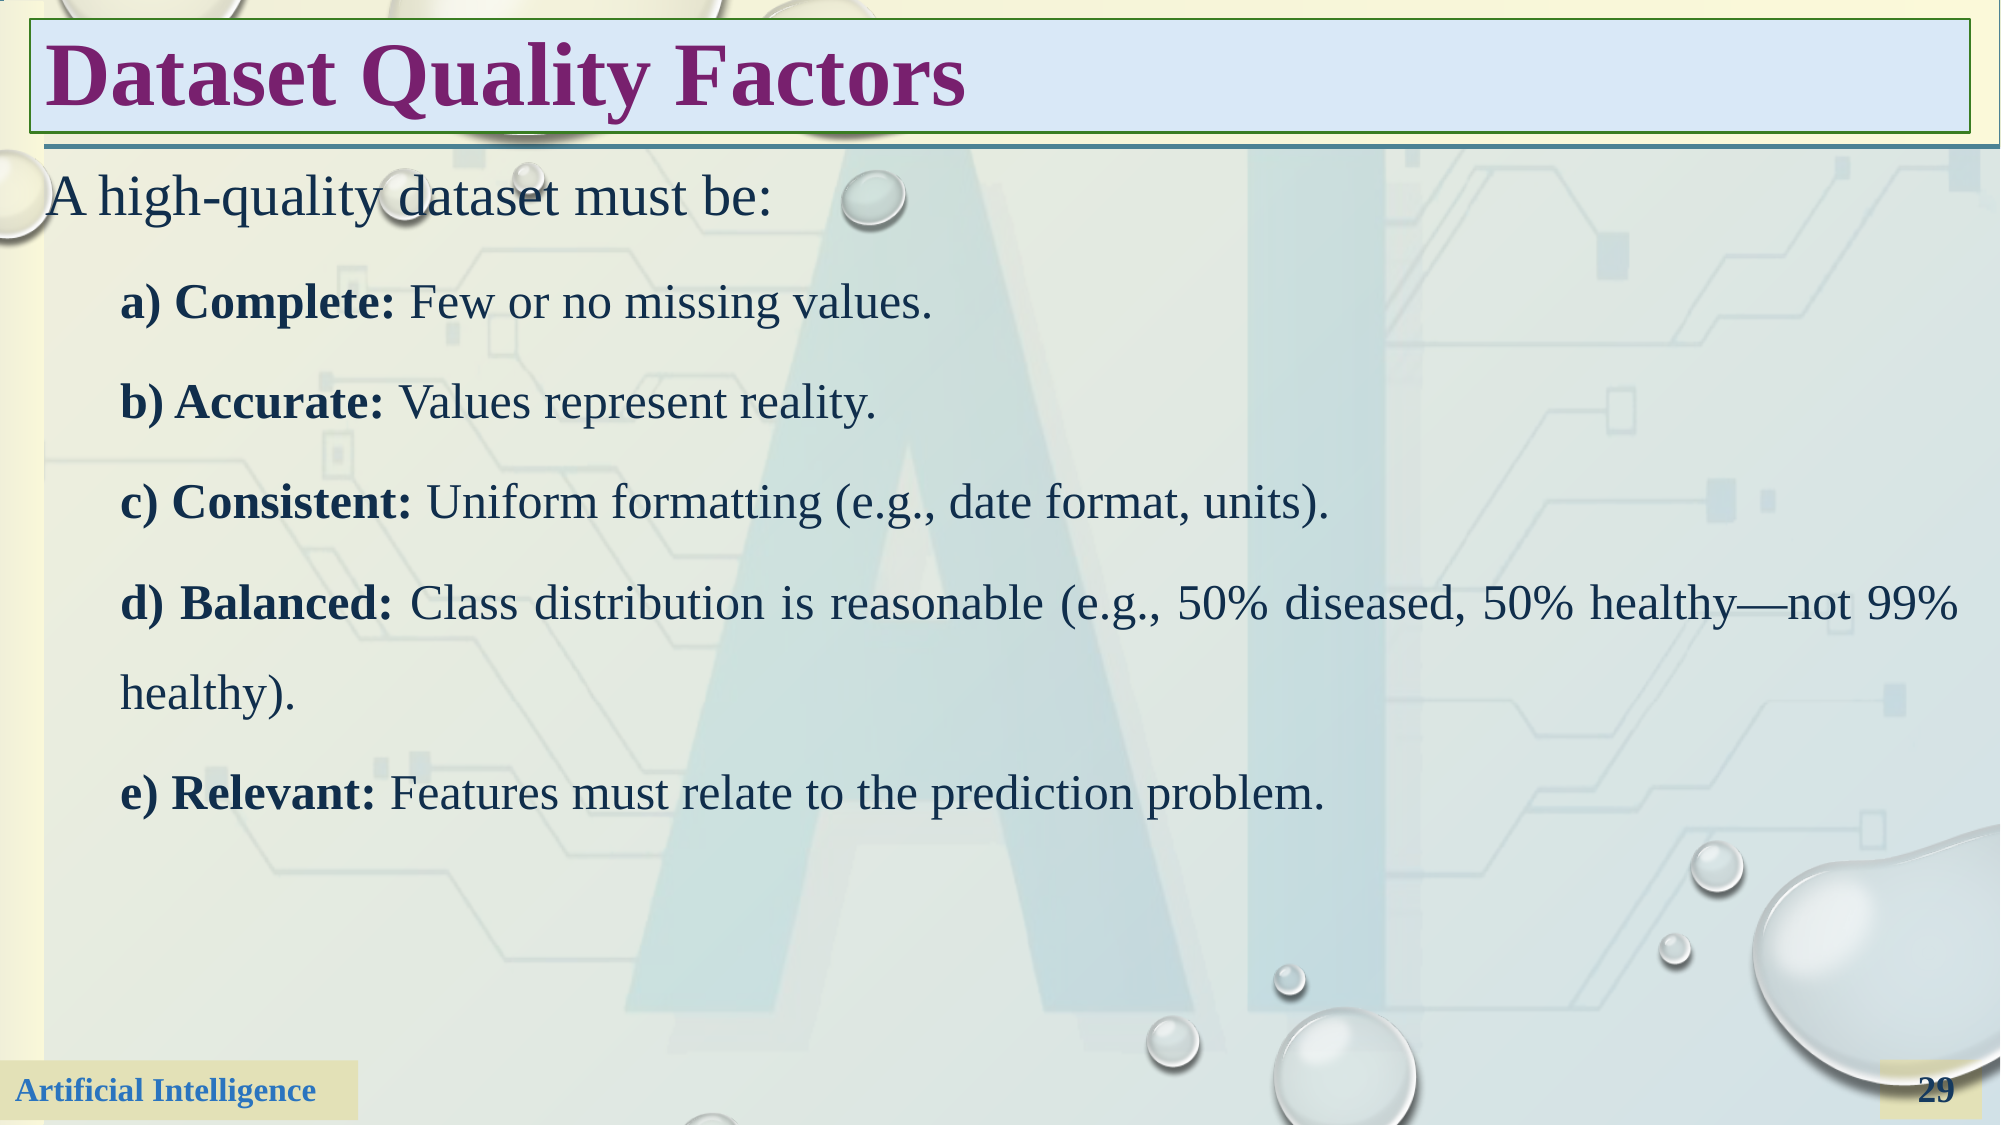

# Dataset Quality Factors
A high-quality dataset must be:
a) Complete: Few or no missing values.
b) Accurate: Values represent reality.
c) Consistent: Uniform formatting (e.g., date format, units).
d) Balanced: Class distribution is reasonable (e.g., 50% diseased, 50% healthy—not 99% healthy).
e) Relevant: Features must relate to the prediction problem.

29